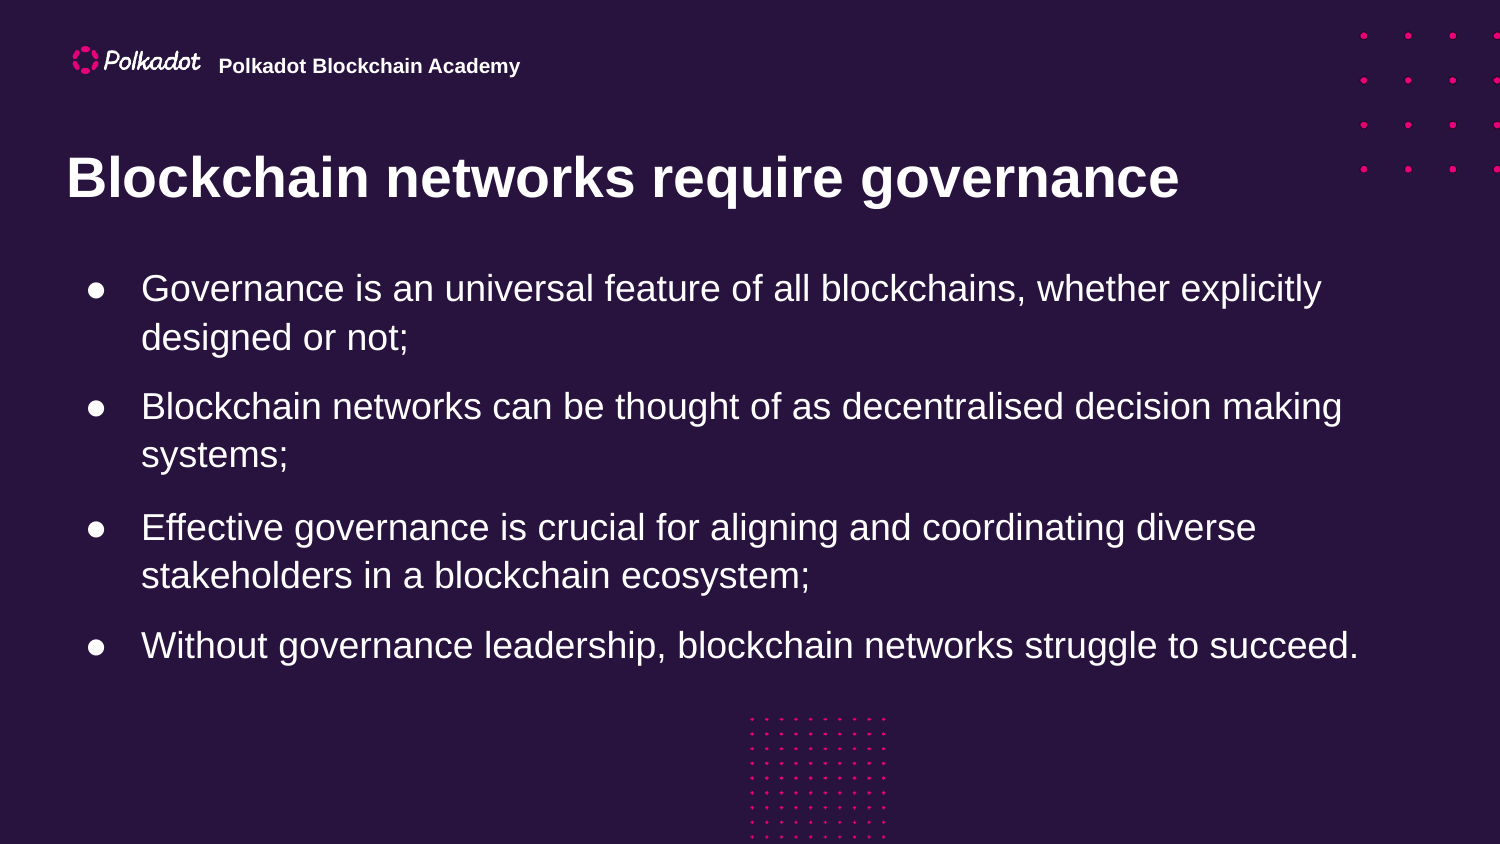

# Blockchain networks require governance
Governance is an universal feature of all blockchains, whether explicitly designed or not;
Blockchain networks can be thought of as decentralised decision making systems;
Effective governance is crucial for aligning and coordinating diverse stakeholders in a blockchain ecosystem;
Without governance leadership, blockchain networks struggle to succeed.